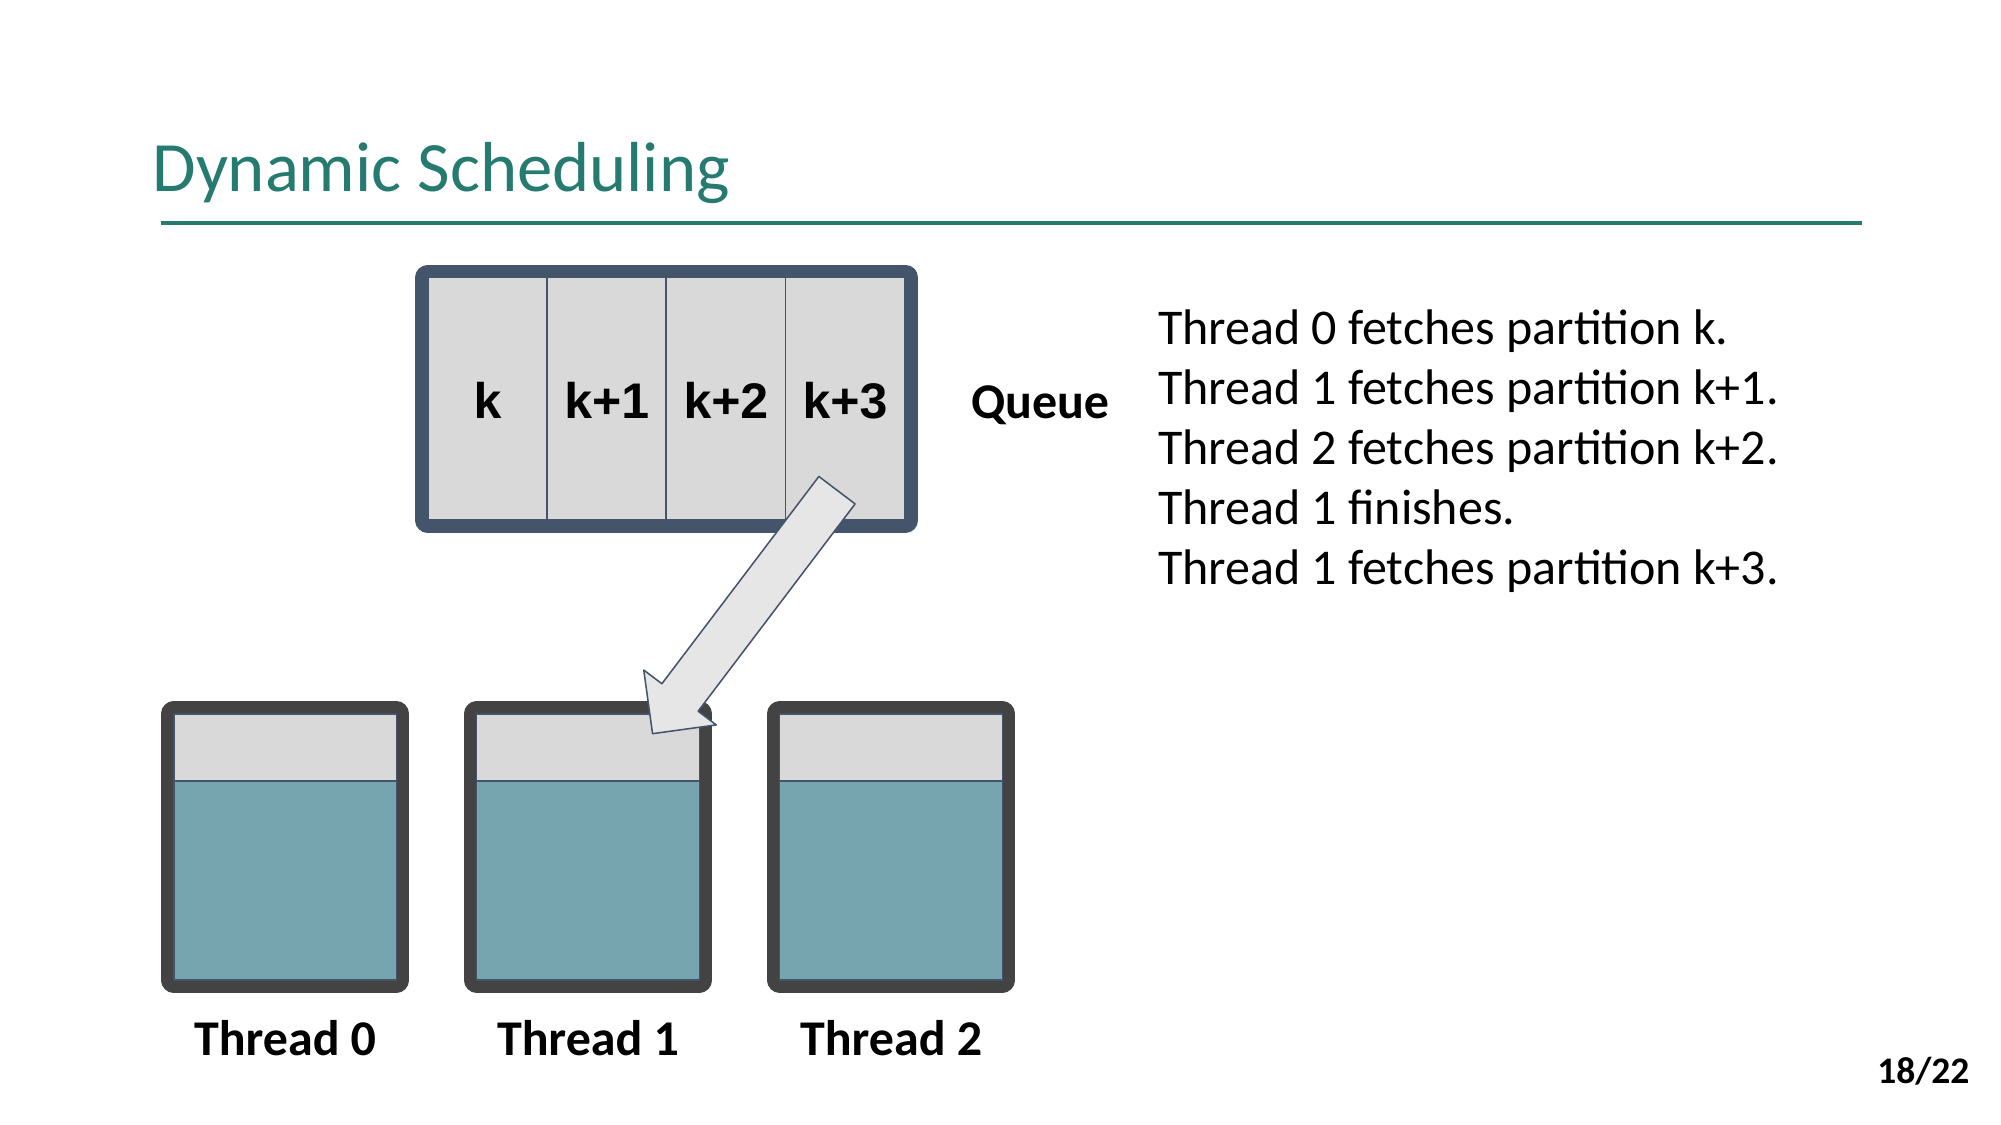

# Dynamic Scheduling

k
k+1
k+2
k+3
Thread 0 fetches partition k.
Thread 1 fetches partition k+1.
Thread 2 fetches partition k+2.
Thread 1 finishes.
Thread 1 fetches partition k+3.

Queue

Thread 0
Thread 1
Thread 2
18/22